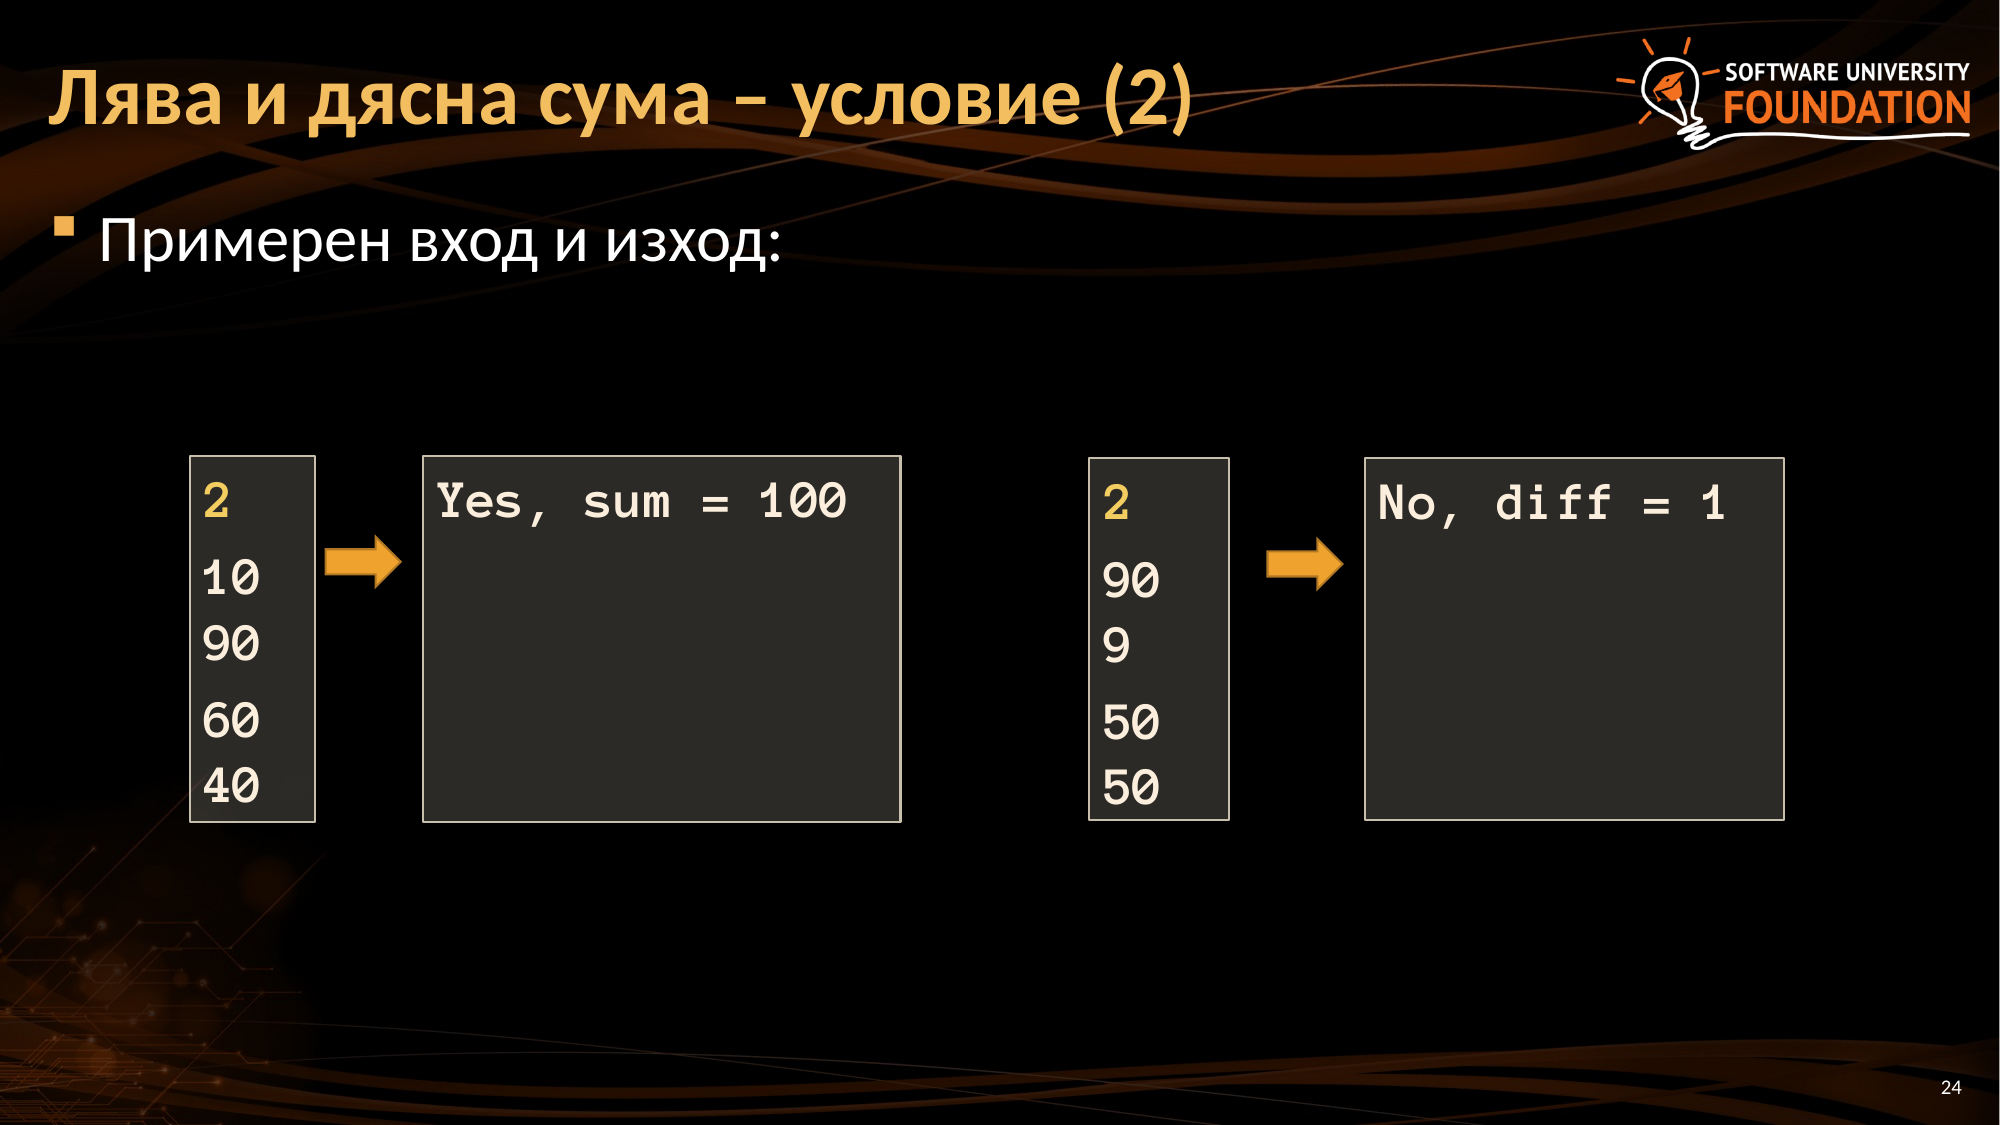

# Лява и дясна сума – условие (2)
Примерен вход и изход:
2
10
90
60
40
Yes, sum = 100
No, diff = 1
2
90
9
50
50

24